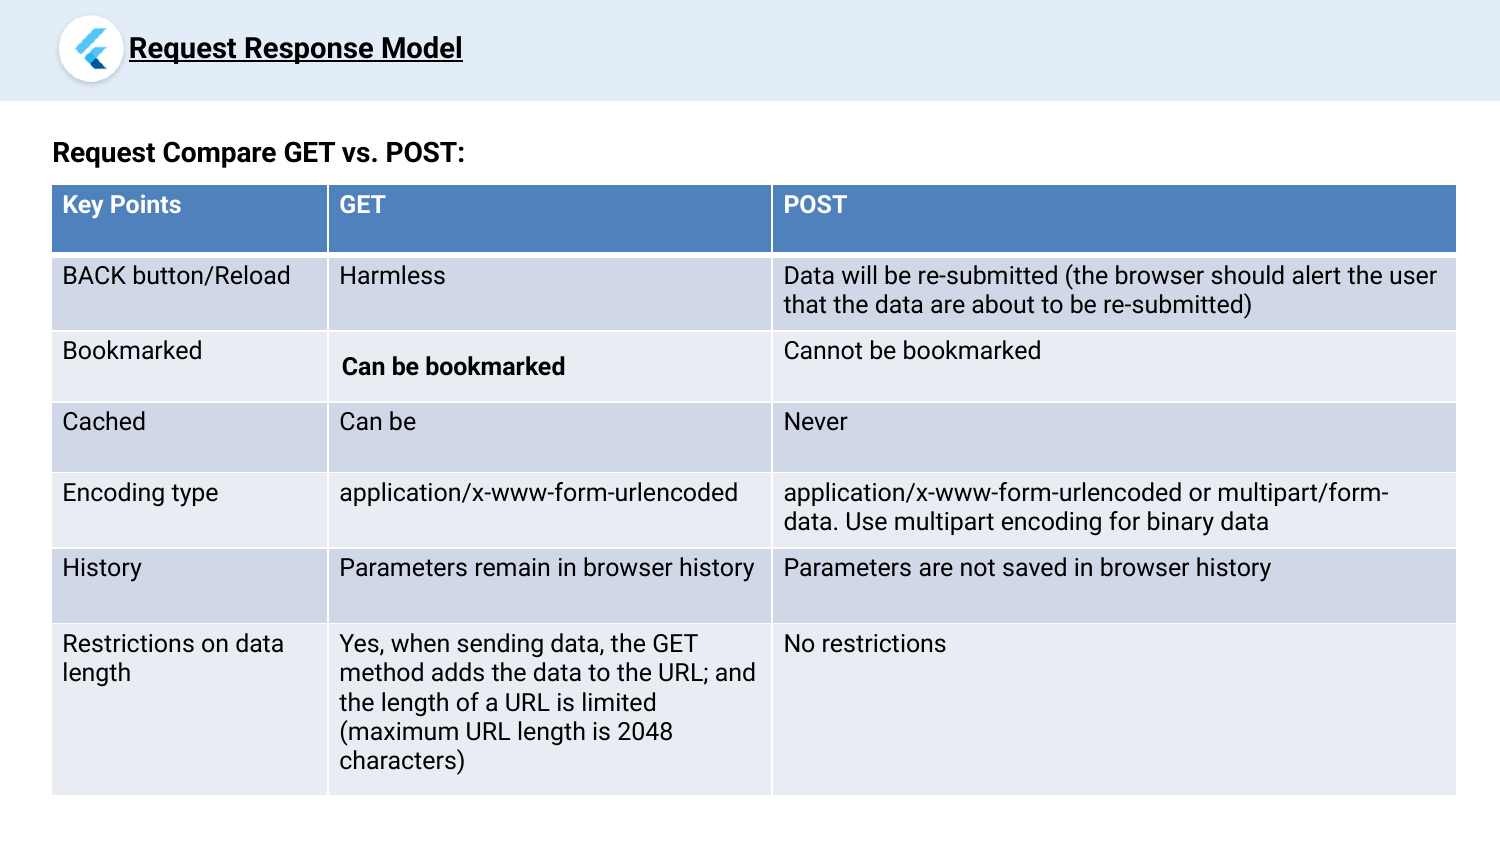

Request Response Model
Request Compare GET vs. POST:
| Key Points | GET | POST |
| --- | --- | --- |
| BACK button/Reload | Harmless | Data will be re-submitted (the browser should alert the user that the data are about to be re-submitted) |
| Bookmarked | Can be bookmarked | Cannot be bookmarked |
| Cached | Can be | Never |
| Encoding type | application/x-www-form-urlencoded | application/x-www-form-urlencoded or multipart/form-data. Use multipart encoding for binary data |
| History | Parameters remain in browser history | Parameters are not saved in browser history |
| Restrictions on data length | Yes, when sending data, the GET method adds the data to the URL; and the length of a URL is limited (maximum URL length is 2048 characters) | No restrictions |